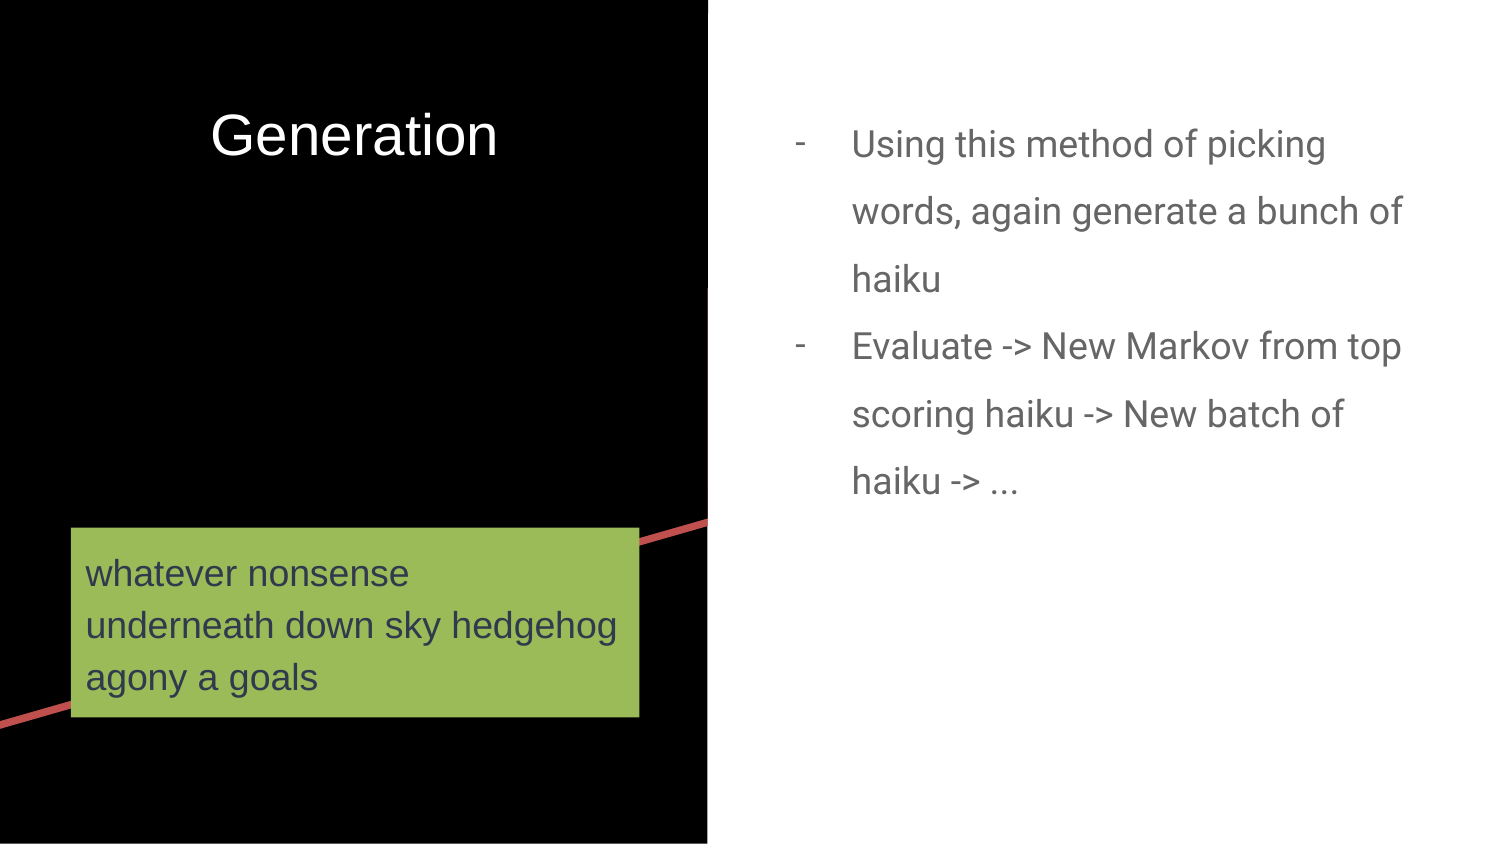

Generation
Using this method of picking words, again generate a bunch of haiku
Evaluate -> New Markov from top scoring haiku -> New batch of haiku -> ...

whatever nonsense
underneath down sky hedgehog
agony a goals